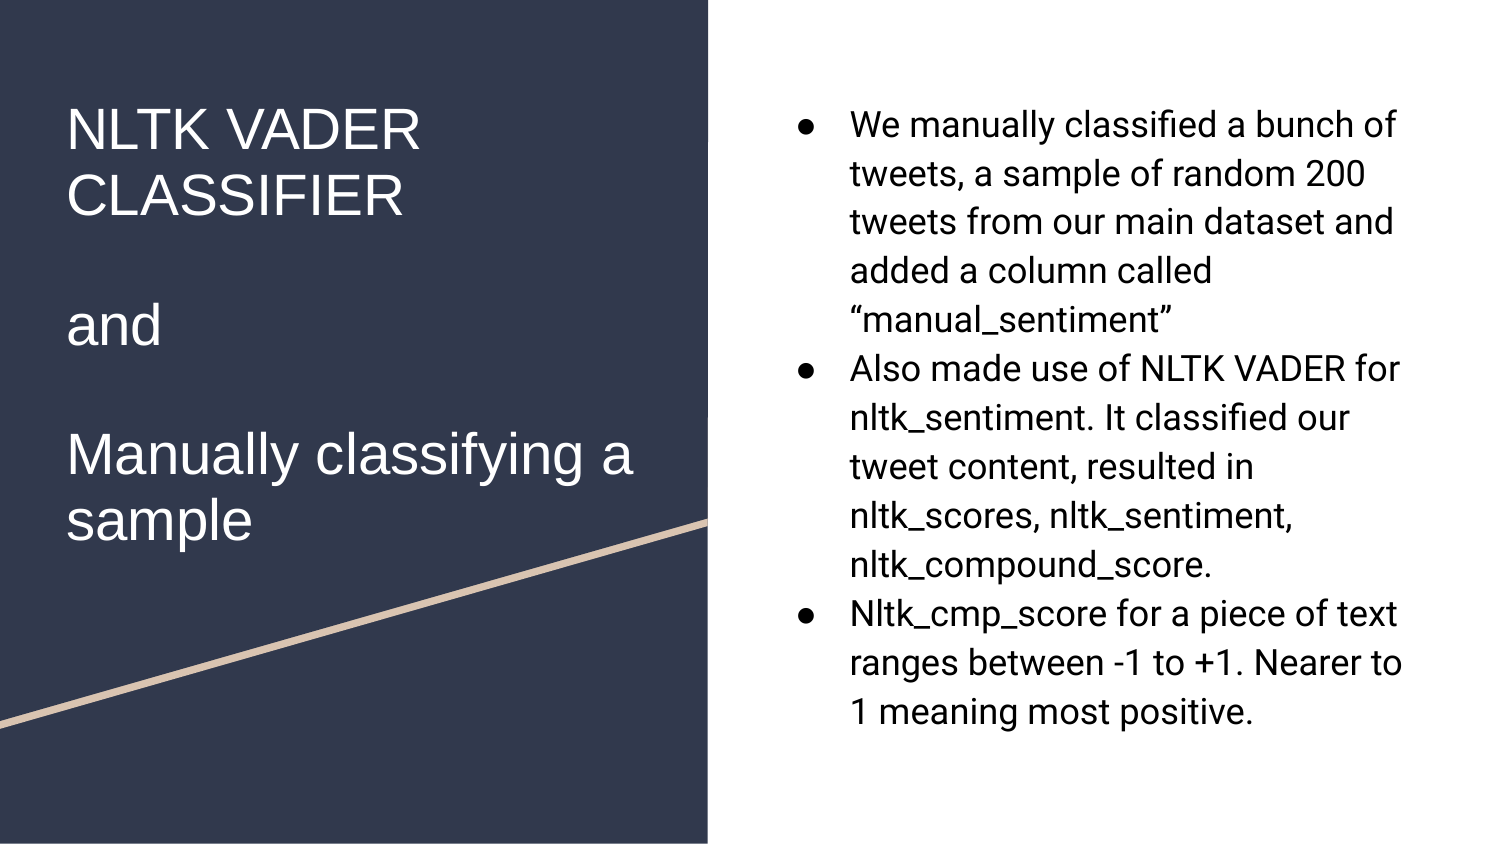

# NLTK VADER CLASSIFIER

and

Manually classifying a sample

We manually classified a bunch of tweets, a sample of random 200 tweets from our main dataset and added a column called “manual_sentiment”
Also made use of NLTK VADER for nltk_sentiment. It classified our tweet content, resulted in nltk_scores, nltk_sentiment, nltk_compound_score.
Nltk_cmp_score for a piece of text ranges between -1 to +1. Nearer to 1 meaning most positive.